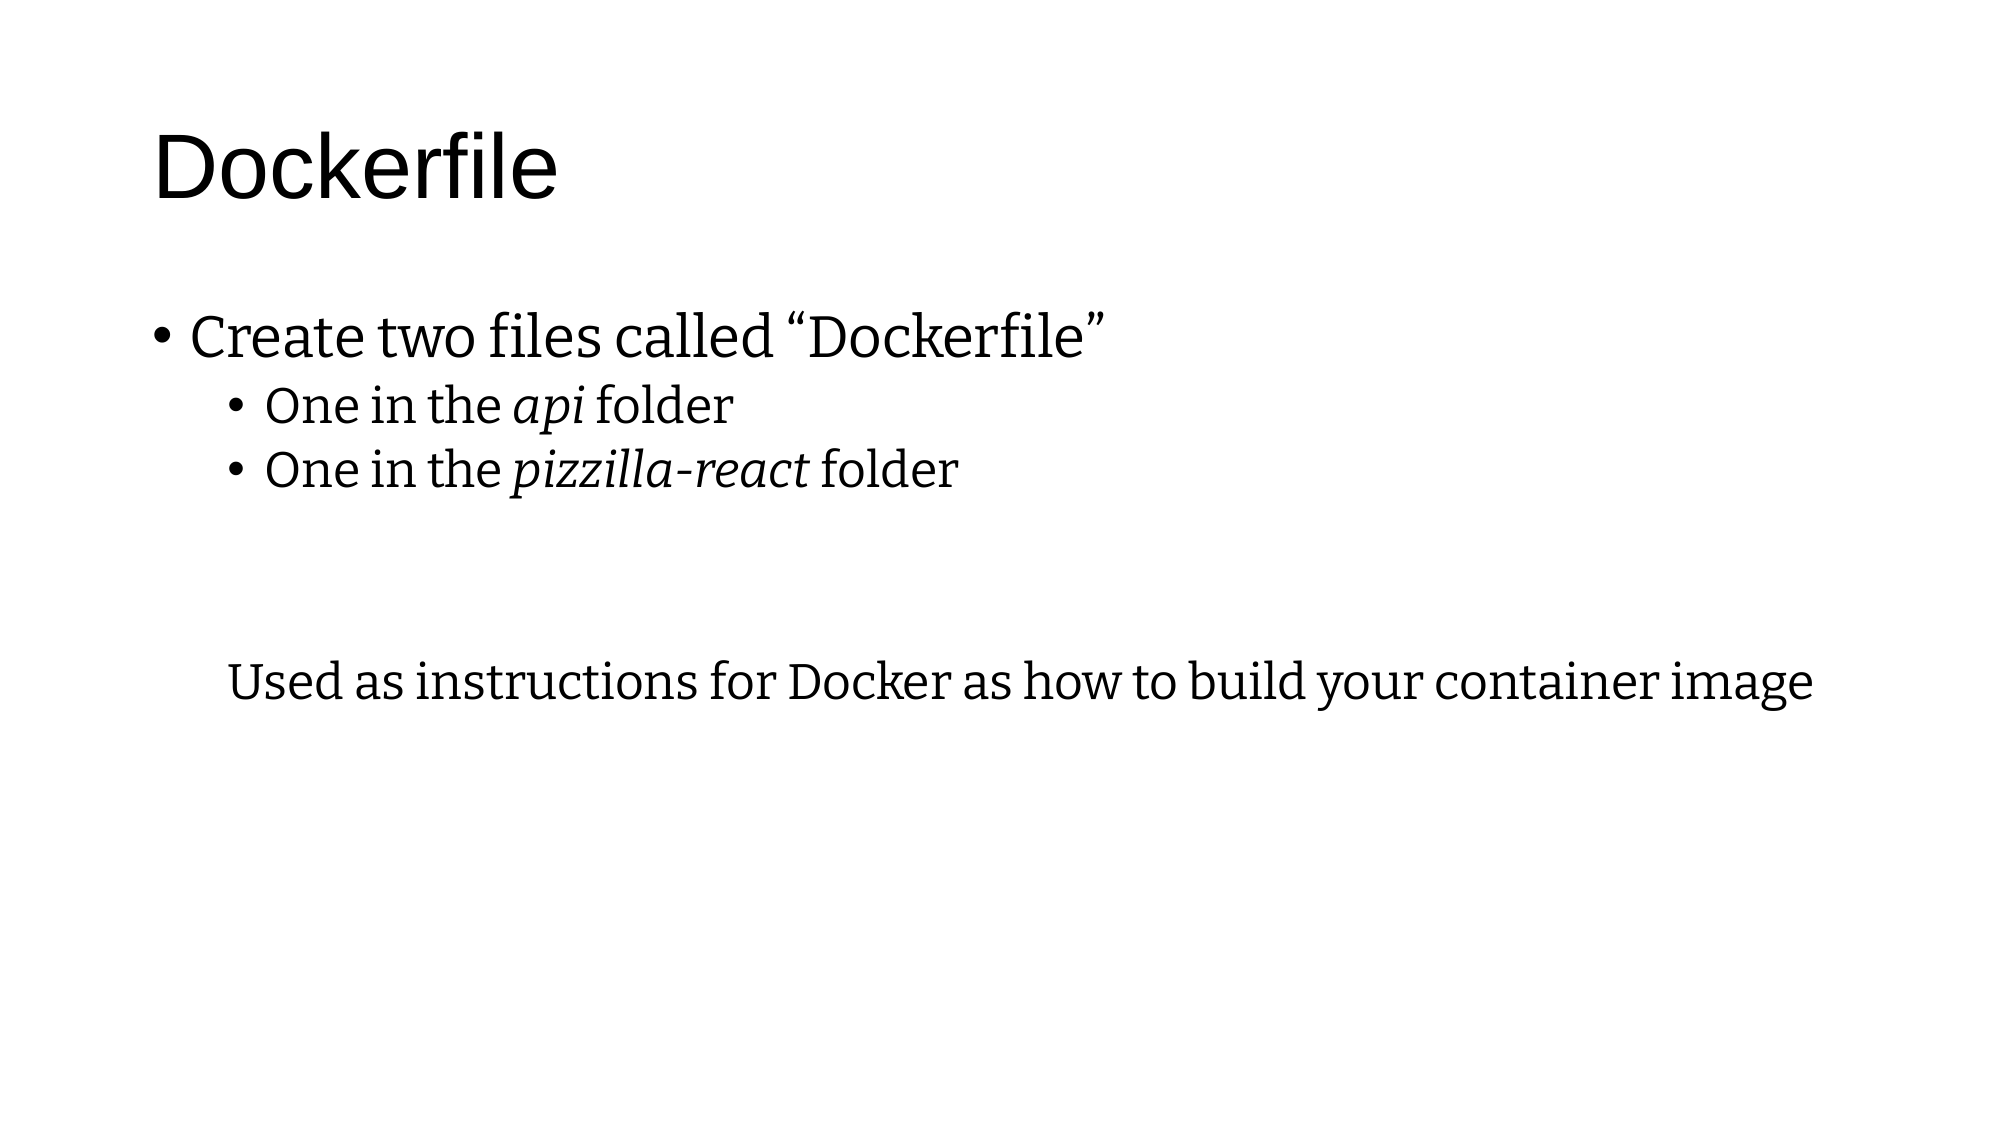

# Dockerfile
Create two files called “Dockerfile”
One in the api folder
One in the pizzilla-react folder

Used as instructions for Docker as how to build your container image